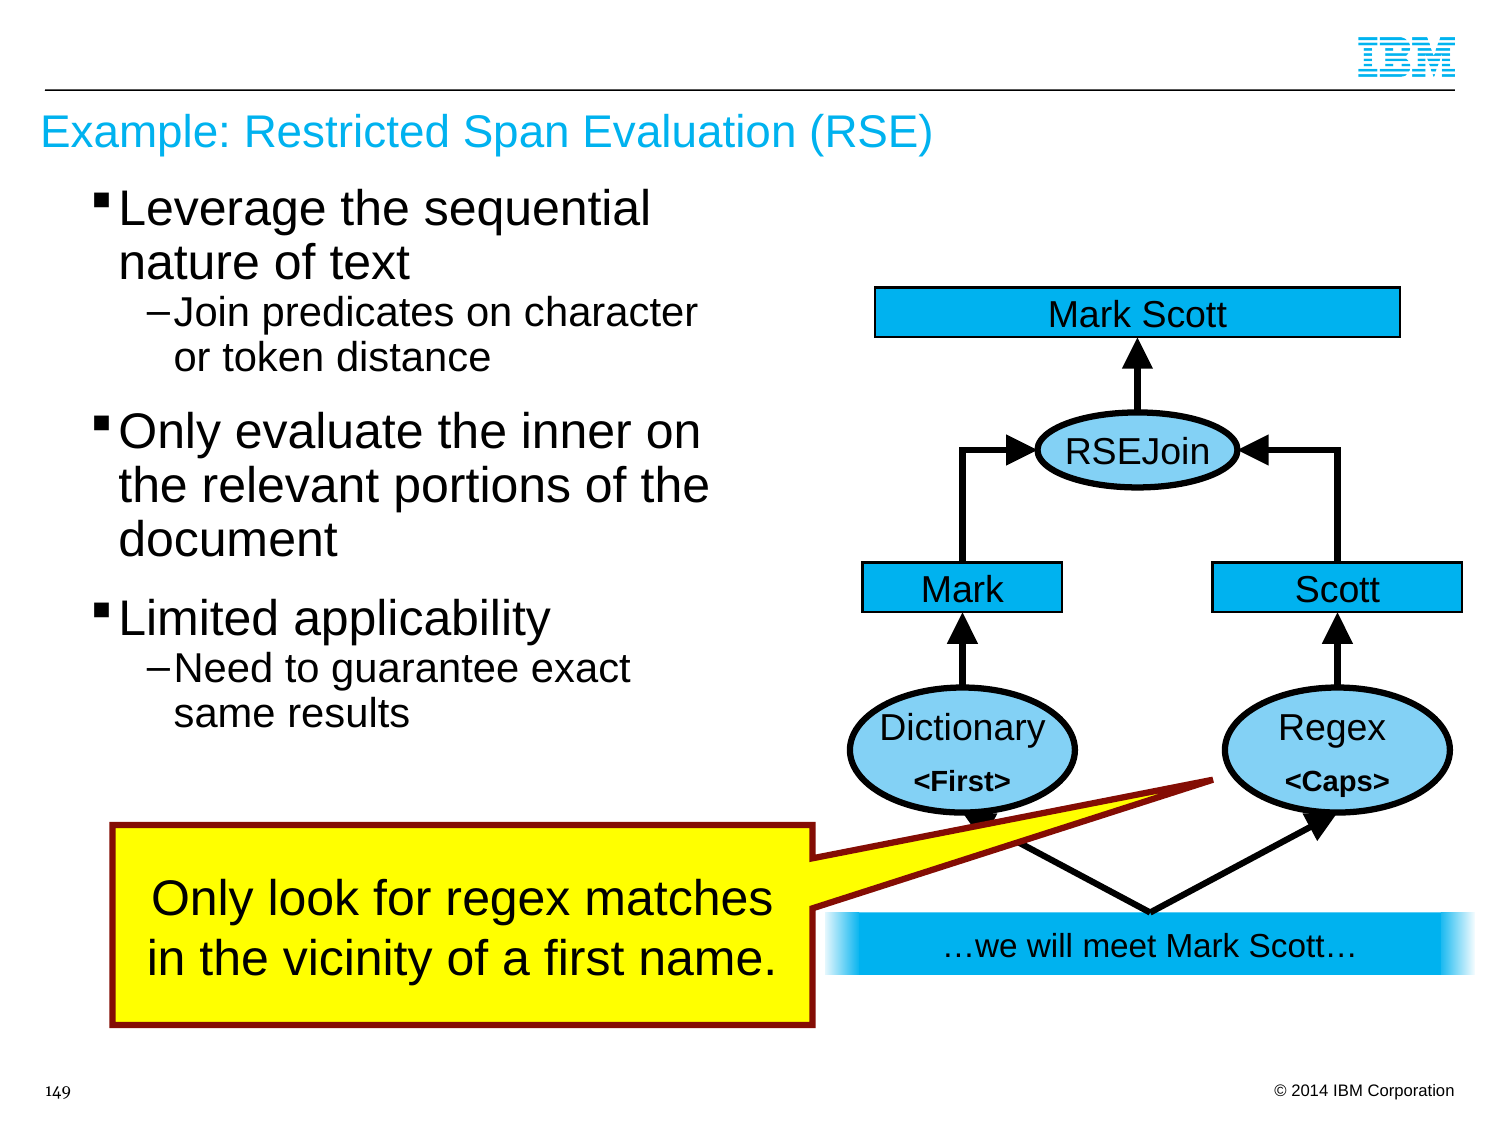

# Example: Restricted Span Evaluation (RSE)
Leverage the sequential nature of text
Join predicates on character or token distance
Only evaluate the inner on the relevant portions of the document
Limited applicability
Need to guarantee exact same results
Mark Scott
RSEJoin
Mark
Scott
Dictionary
<First>
Regex
<Caps>
Only look for regex matches in the vicinity of a first name.

…we will meet Mark Scott…

149